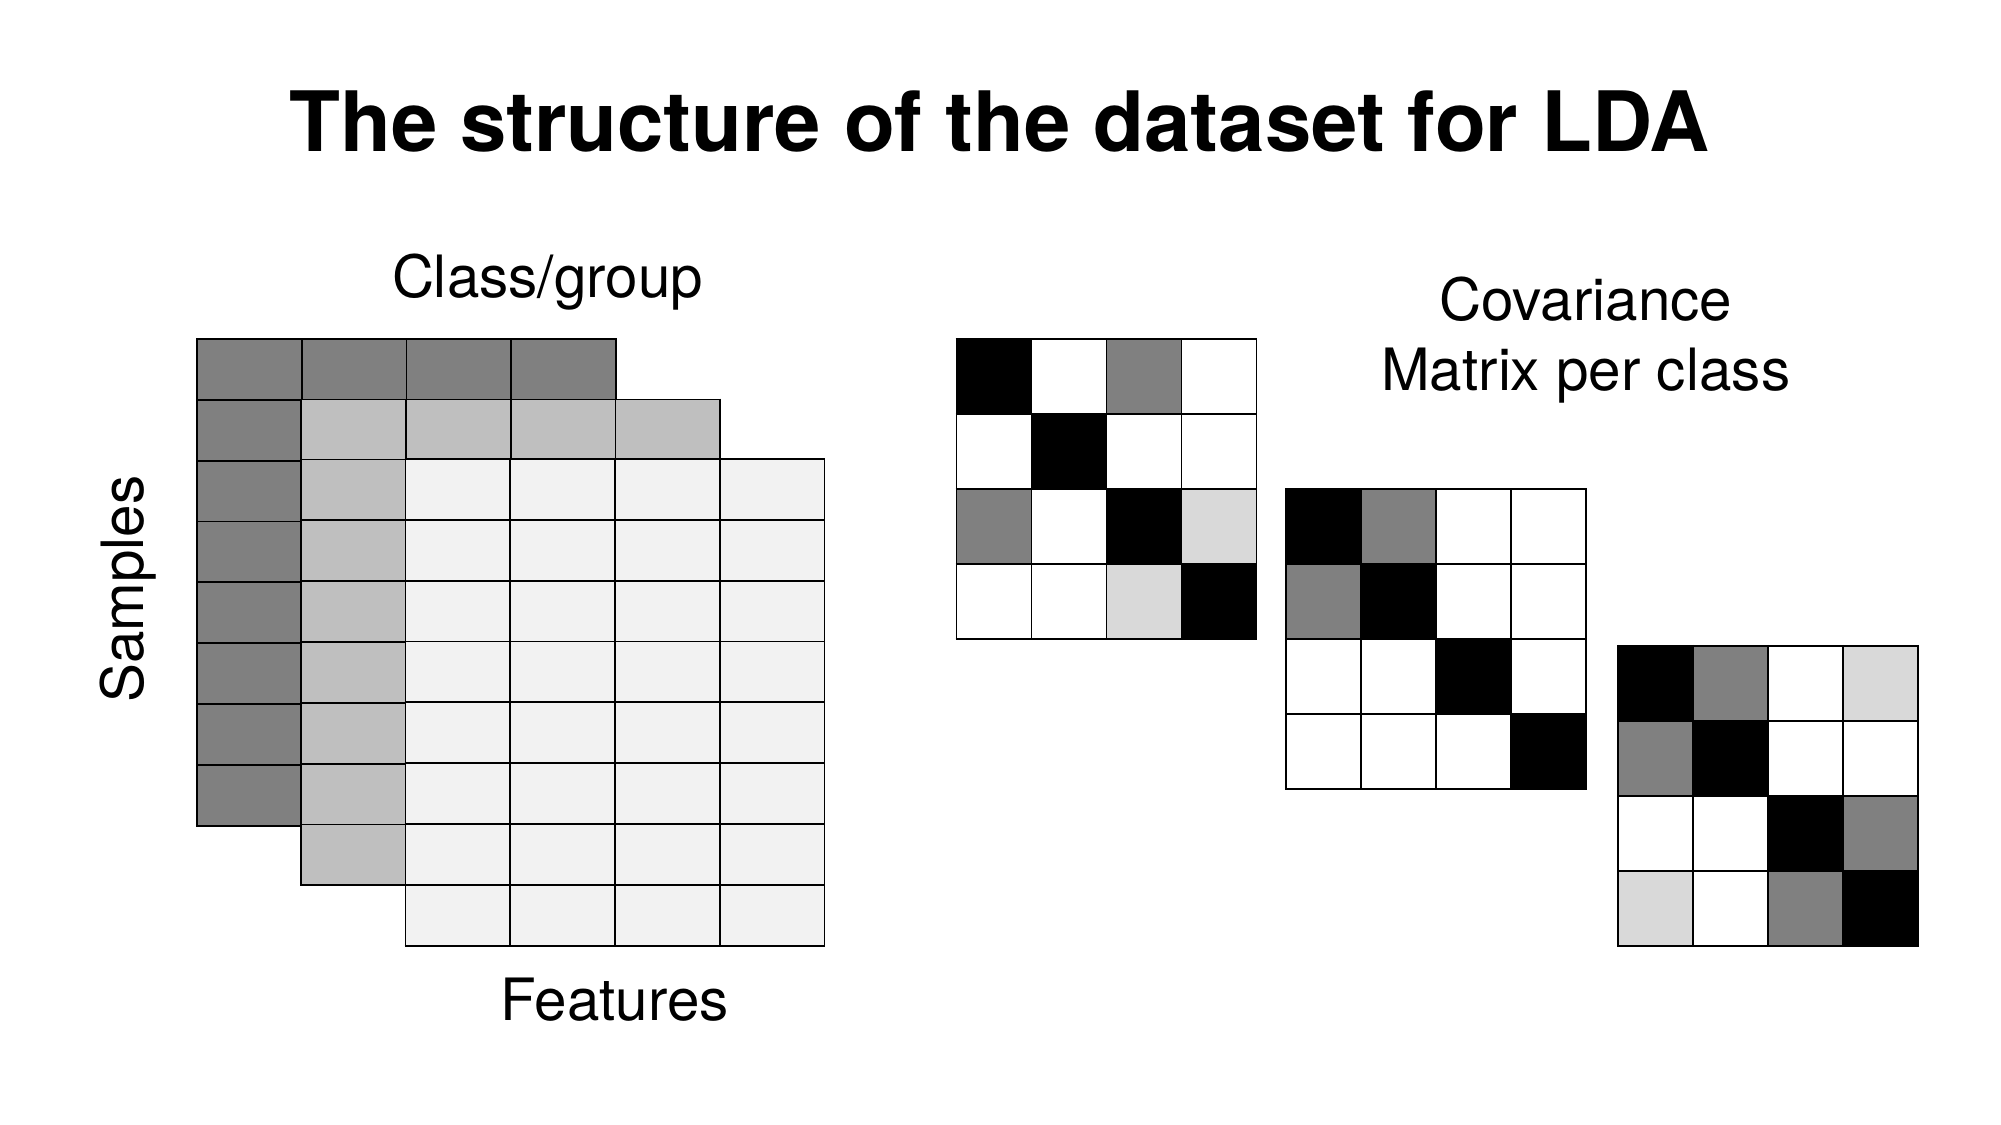

The structure of the dataset for LDA
Class/group
Covariance
Matrix per class
|  |  |  |  |
| --- | --- | --- | --- |
|  |  |  |  |
|  |  |  |  |
|  |  |  |  |
|  |  |  |  |
|  |  |  |  |
|  |  |  |  |
|  |  |  |  |
|  |  |  |  |
| --- | --- | --- | --- |
|  |  |  |  |
|  |  |  |  |
|  |  |  |  |
|  |  |  |  |
| --- | --- | --- | --- |
|  |  |  |  |
|  |  |  |  |
|  |  |  |  |
|  |  |  |  |
|  |  |  |  |
|  |  |  |  |
|  |  |  |  |
|  |  |  |  |
| --- | --- | --- | --- |
|  |  |  |  |
|  |  |  |  |
|  |  |  |  |
|  |  |  |  |
|  |  |  |  |
|  |  |  |  |
|  |  |  |  |
|  |  |  |  |
| --- | --- | --- | --- |
|  |  |  |  |
|  |  |  |  |
|  |  |  |  |
Samples
|  |  |  |  |
| --- | --- | --- | --- |
|  |  |  |  |
|  |  |  |  |
|  |  |  |  |
Features